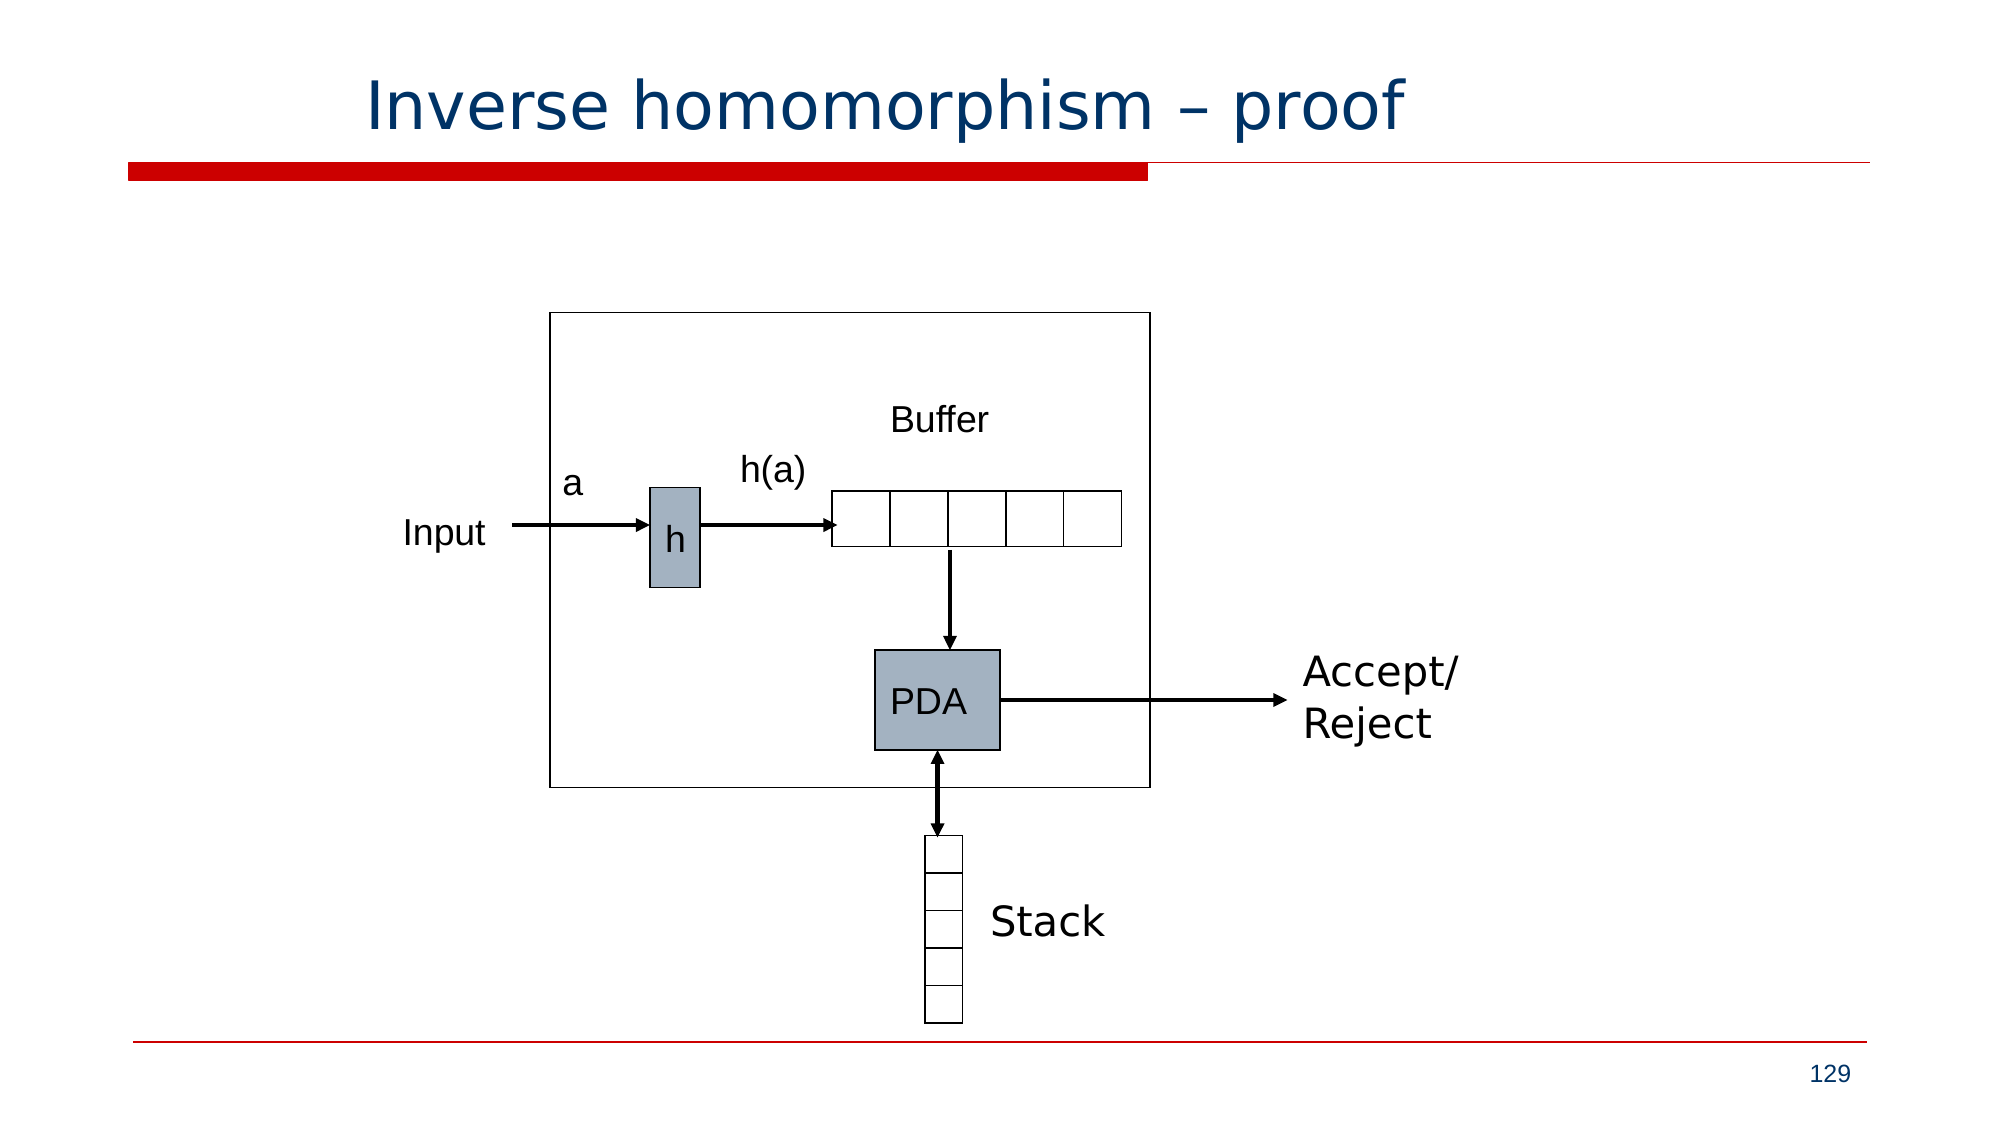

# Inverse homomorphism – proof

Buffer
h(a)
a
h
Input

Accept/
Reject
PDA

Stack
129